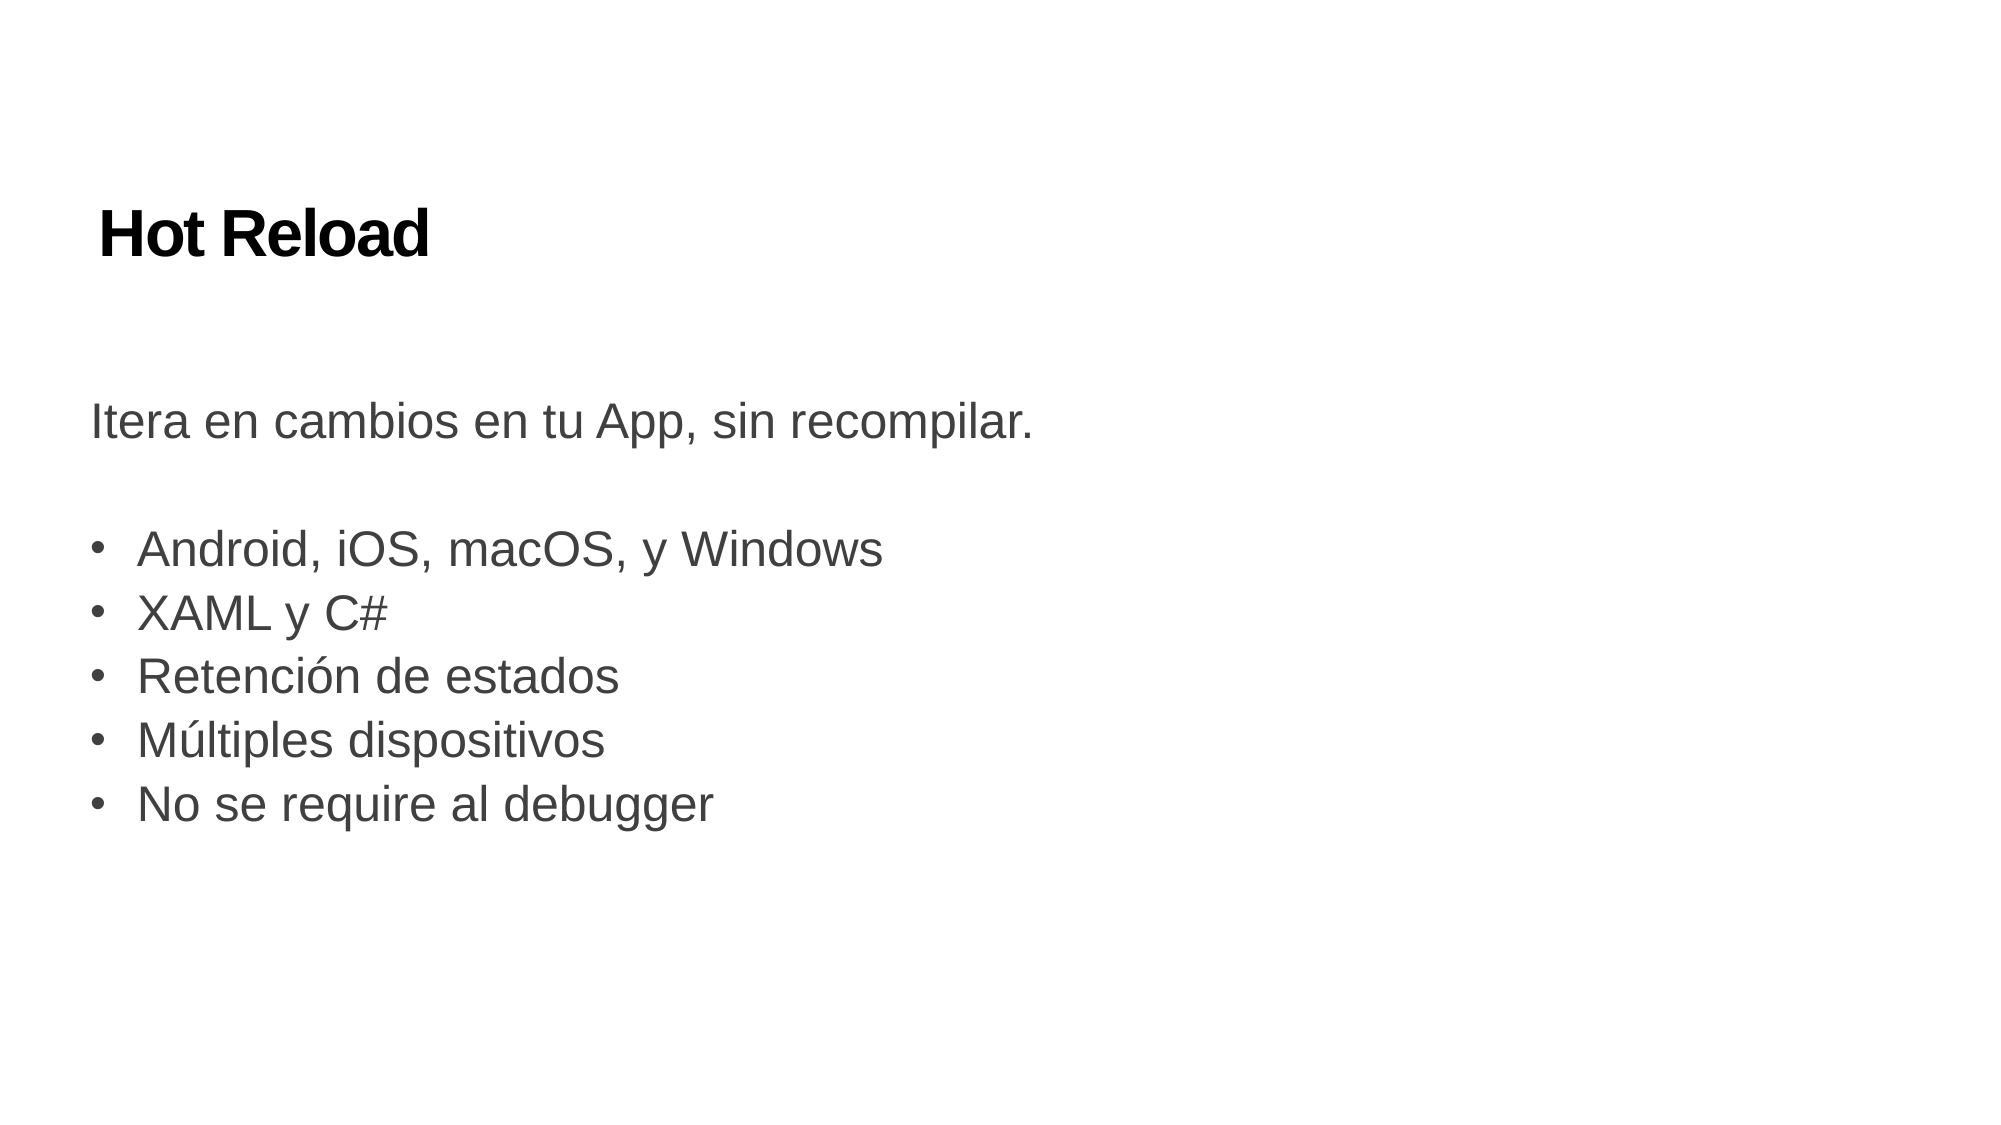

# Hot Reload
Itera en cambios en tu App, sin recompilar.

Android, iOS, macOS, y Windows
XAML y C#
Retención de estados
Múltiples dispositivos
No se require al debugger